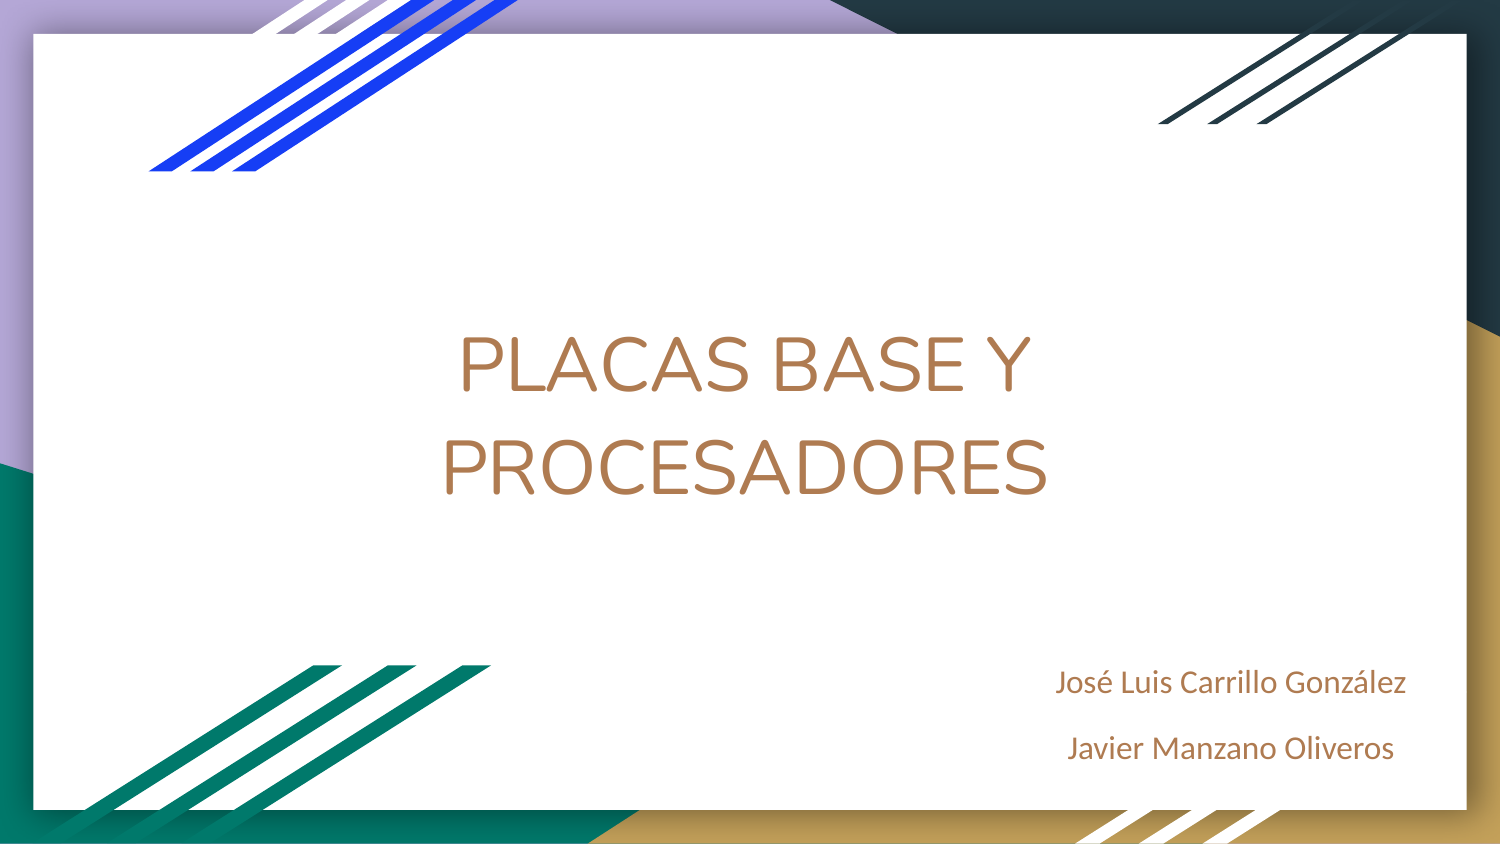

# PLACAS BASE Y PROCESADORES
José Luis Carrillo González

Javier Manzano Oliveros